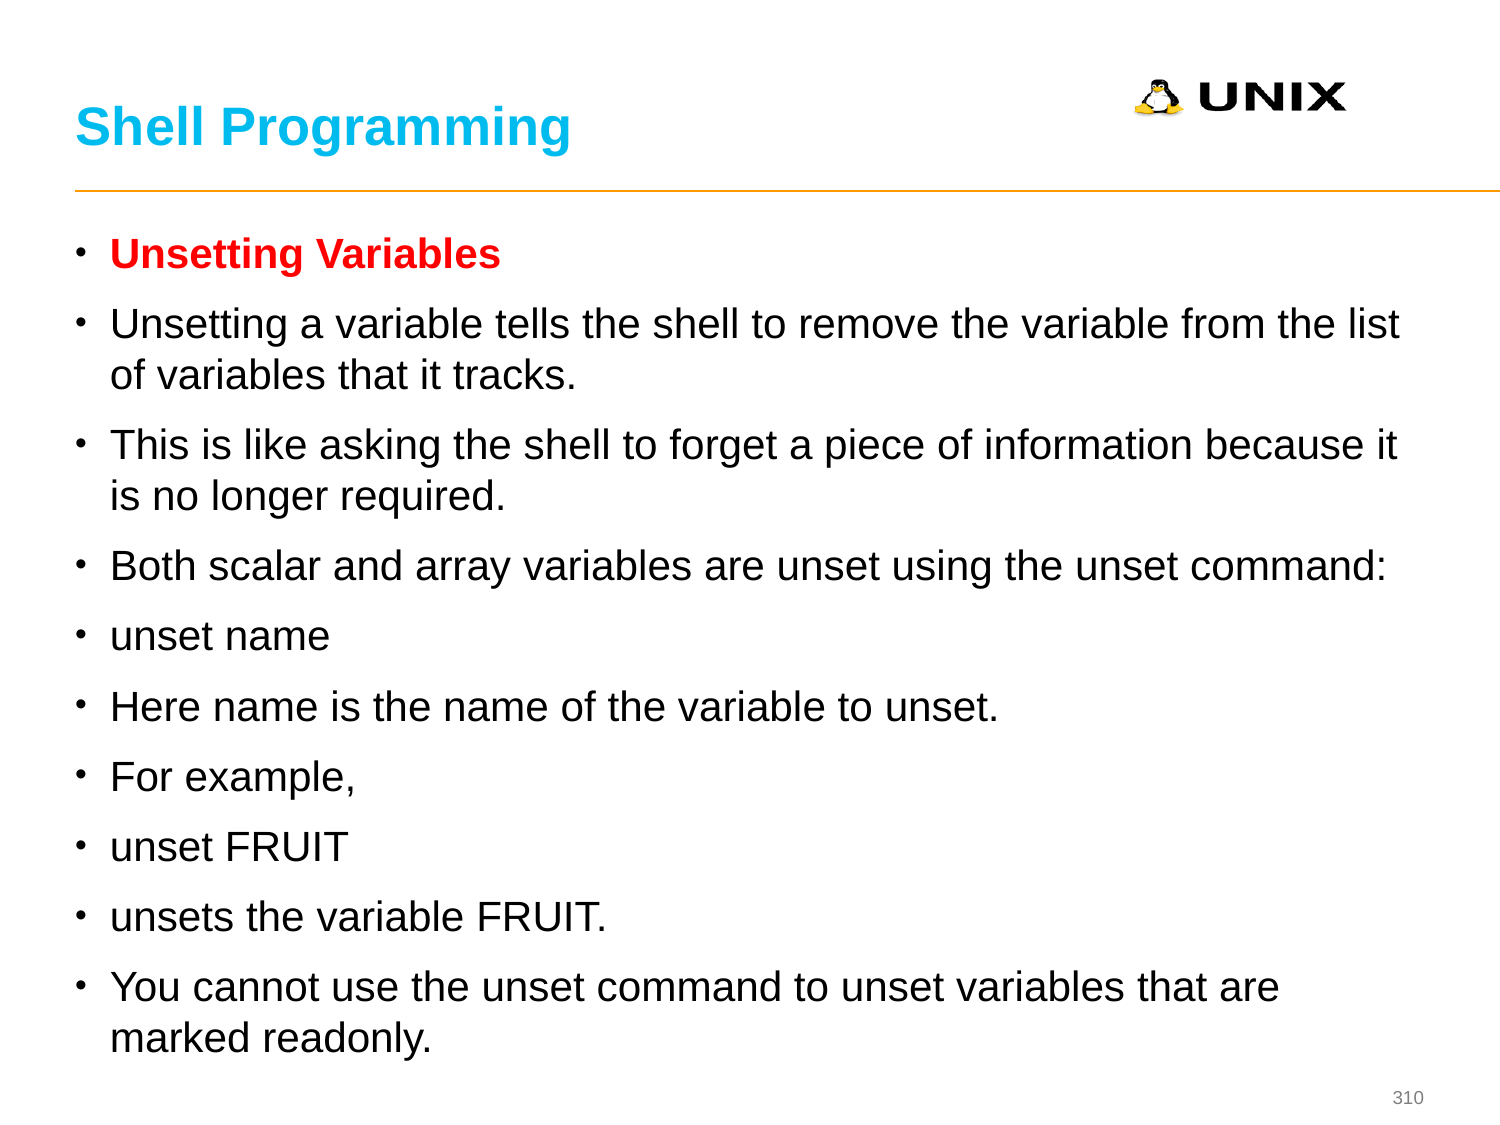

# Shell Programming
Unsetting Variables
Unsetting a variable tells the shell to remove the variable from the list of variables that it tracks.
This is like asking the shell to forget a piece of information because it is no longer required.
Both scalar and array variables are unset using the unset command:
unset name
Here name is the name of the variable to unset.
For example,
unset FRUIT
unsets the variable FRUIT.
You cannot use the unset command to unset variables that are marked readonly.